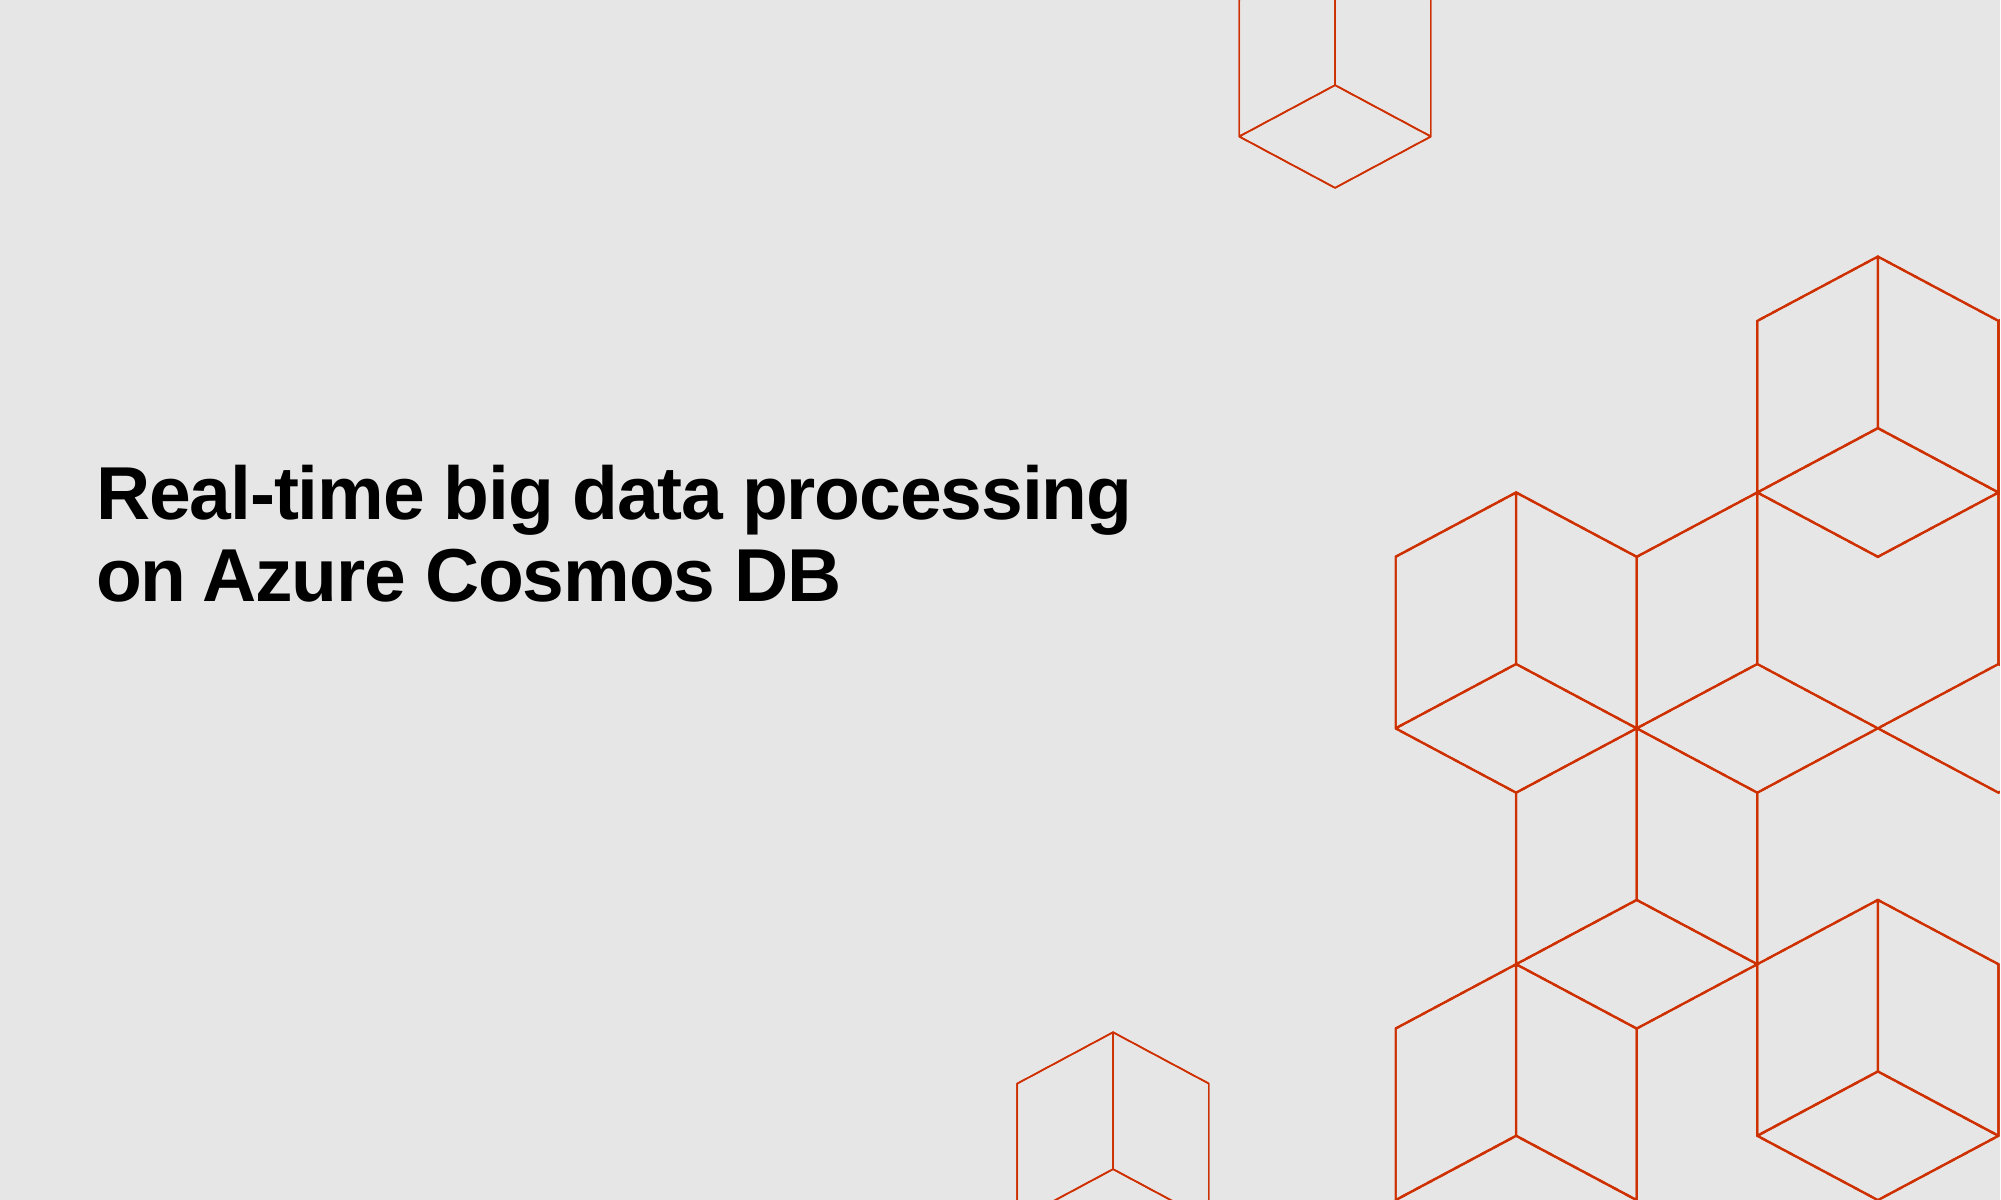

# Real-time big data processing on Azure Cosmos DB